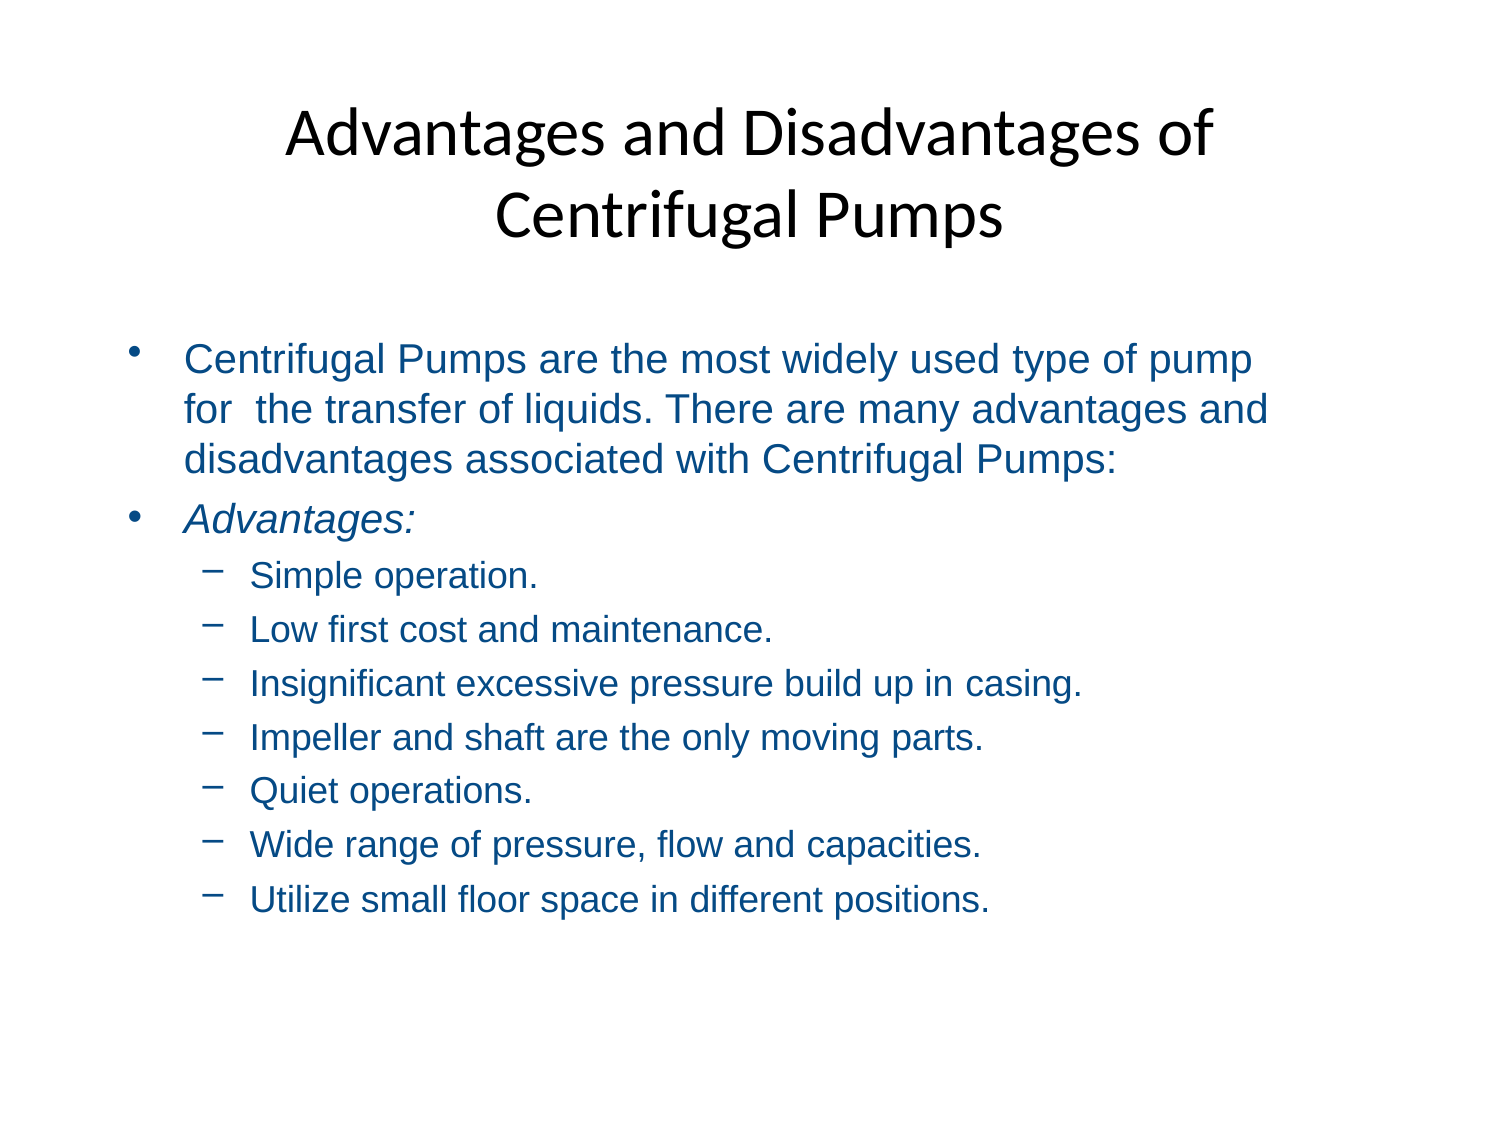

# Advantages and Disadvantages of
Centrifugal Pumps
Centrifugal Pumps are the most widely used type of pump for  the transfer of liquids. There are many advantages and  disadvantages associated with Centrifugal Pumps:
Advantages:
Simple operation.
Low first cost and maintenance.
Insignificant excessive pressure build up in casing.
Impeller and shaft are the only moving parts.
Quiet operations.
Wide range of pressure, flow and capacities.
Utilize small floor space in different positions.